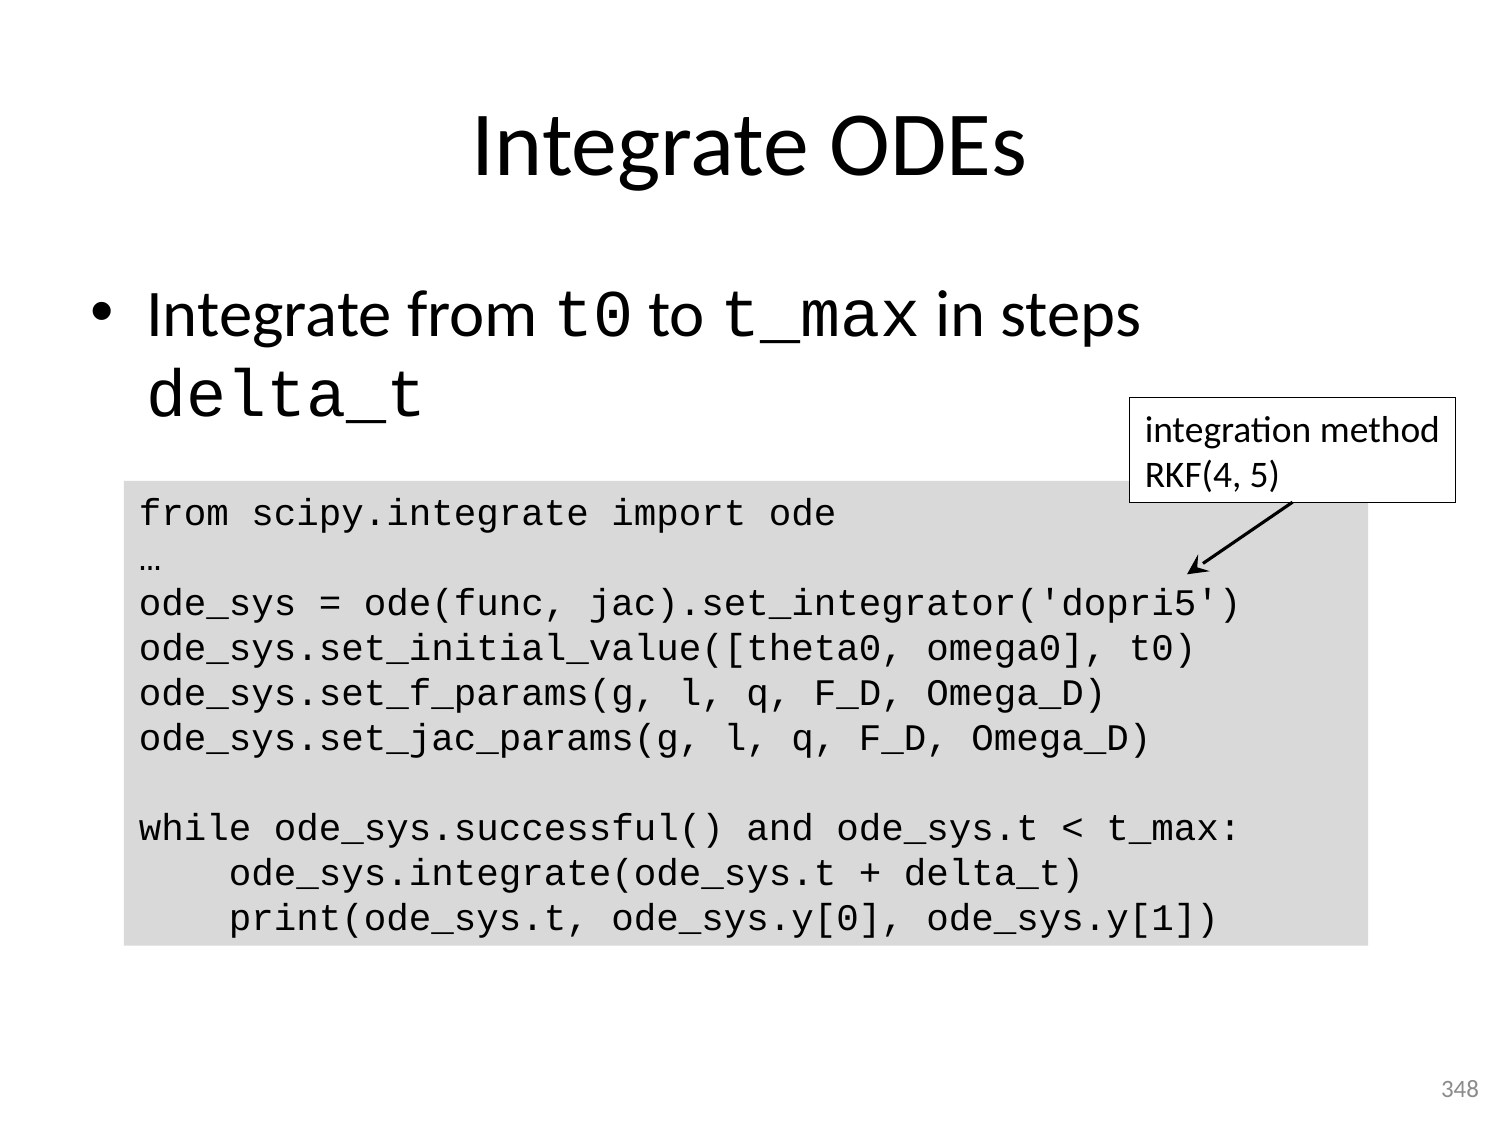

# Integrate ODEs
Integrate from t0 to t_max in steps delta_t
integration method
RKF(4, 5)
from scipy.integrate import ode
…
ode_sys = ode(func, jac).set_integrator('dopri5')
ode_sys.set_initial_value([theta0, omega0], t0)
ode_sys.set_f_params(g, l, q, F_D, Omega_D)
ode_sys.set_jac_params(g, l, q, F_D, Omega_D)

while ode_sys.successful() and ode_sys.t < t_max:
    ode_sys.integrate(ode_sys.t + delta_t)
    print(ode_sys.t, ode_sys.y[0], ode_sys.y[1])
348